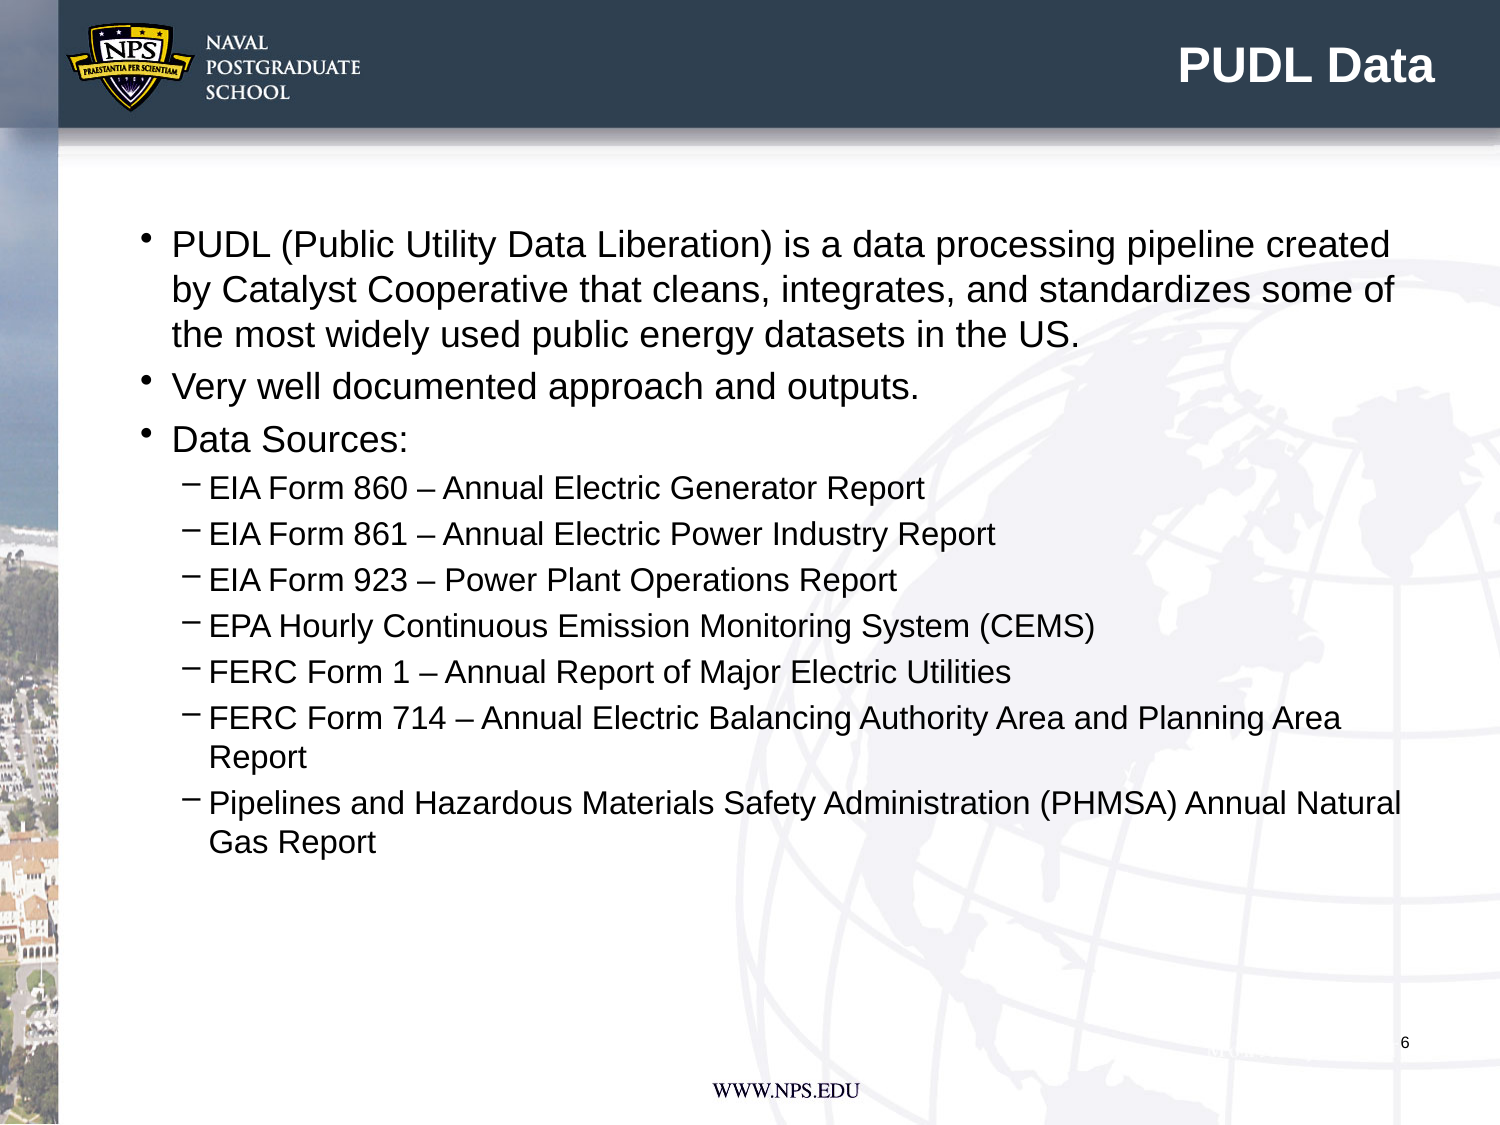

# PUDL Data
PUDL (Public Utility Data Liberation) is a data processing pipeline created by Catalyst Cooperative that cleans, integrates, and standardizes some of the most widely used public energy datasets in the US.
Very well documented approach and outputs.
Data Sources:
EIA Form 860 – Annual Electric Generator Report
EIA Form 861 – Annual Electric Power Industry Report
EIA Form 923 – Power Plant Operations Report
EPA Hourly Continuous Emission Monitoring System (CEMS)
FERC Form 1 – Annual Report of Major Electric Utilities
FERC Form 714 – Annual Electric Balancing Authority Area and Planning Area Report
Pipelines and Hazardous Materials Safety Administration (PHMSA) Annual Natural Gas Report

6